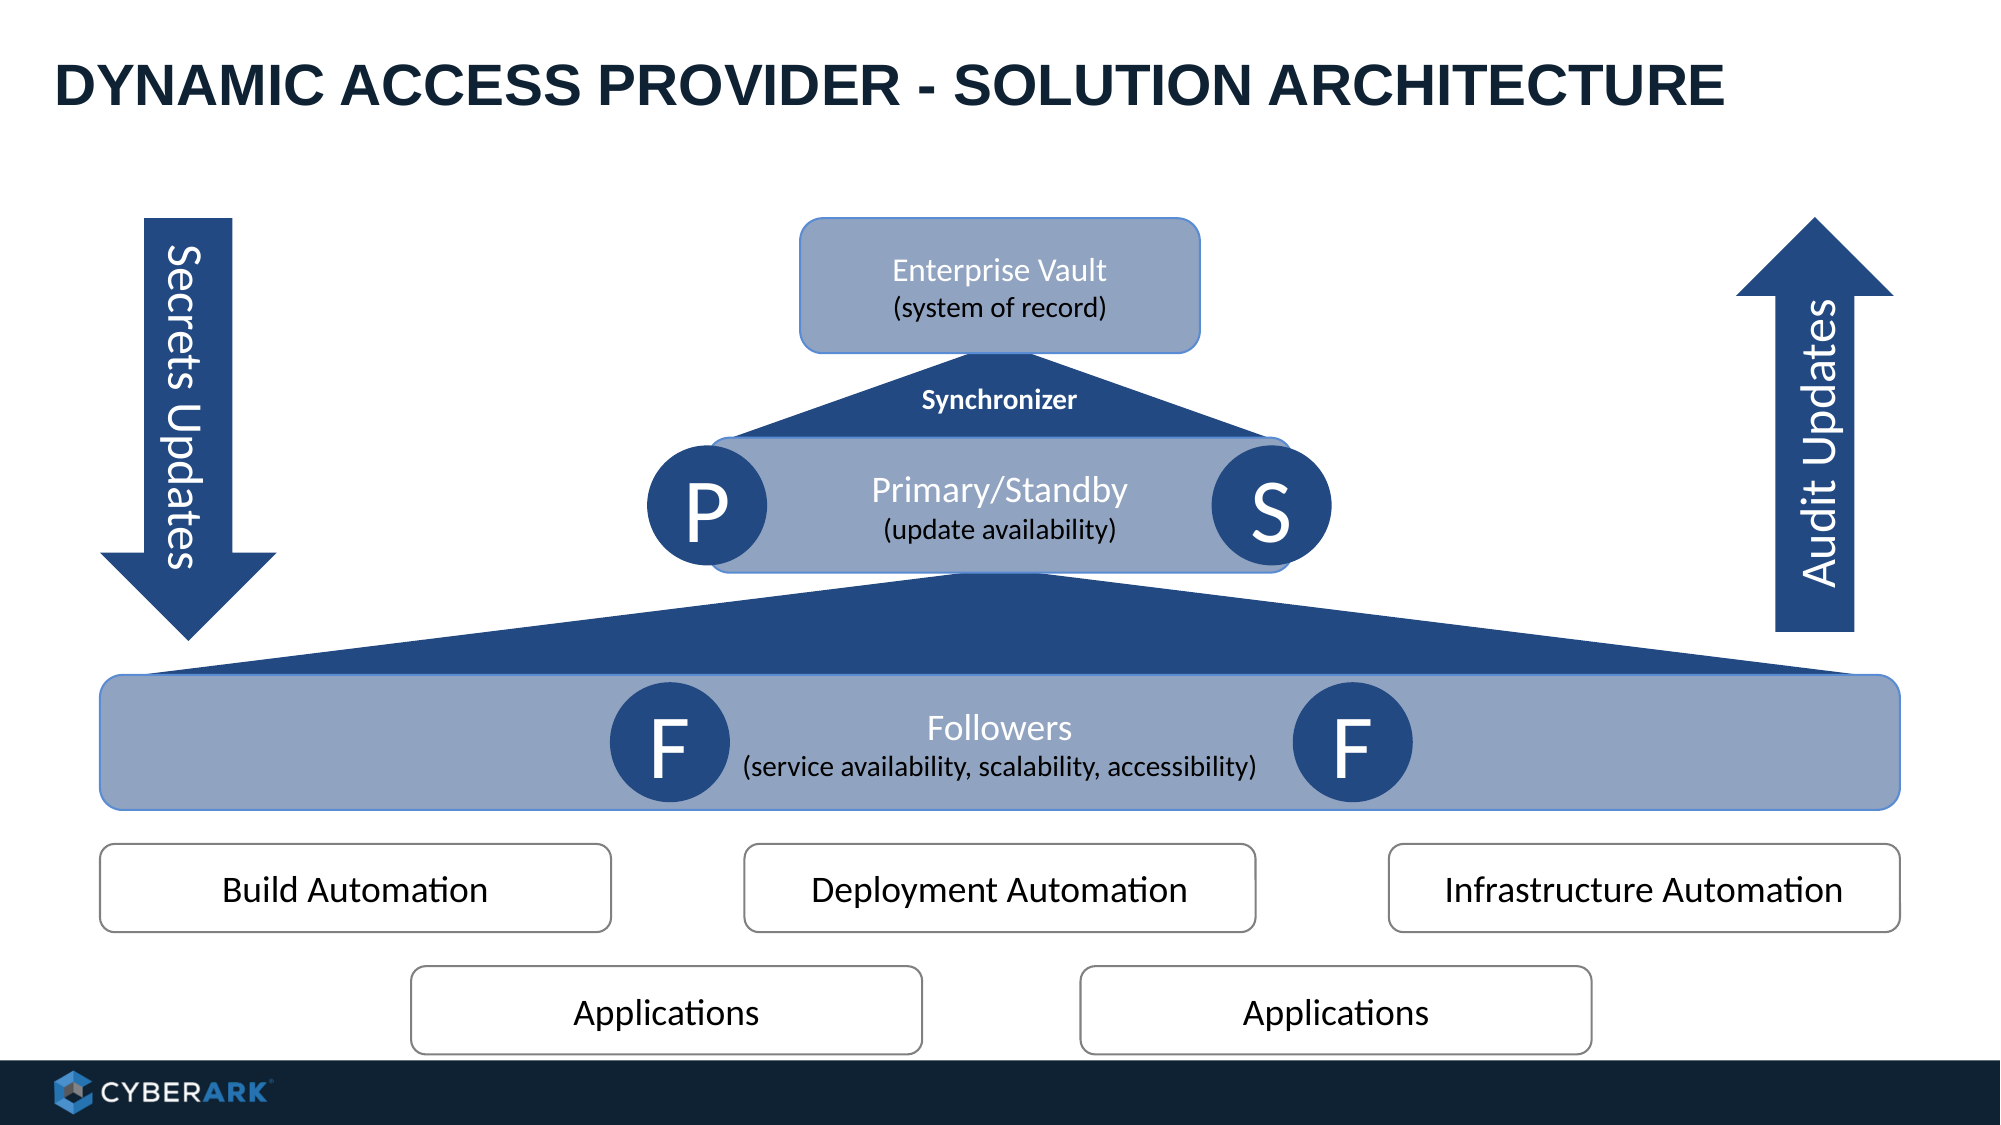

# Dynamic Access Provider - solution Architecture
Audit Updates
Secrets Updates
Enterprise Vault
(system of record)

Synchronizer
Primary/Standby
(update availability)
P
S

Followers
(service availability, scalability, accessibility)
F
F
Infrastructure Automation
Build Automation
Deployment Automation
Applications
Applications